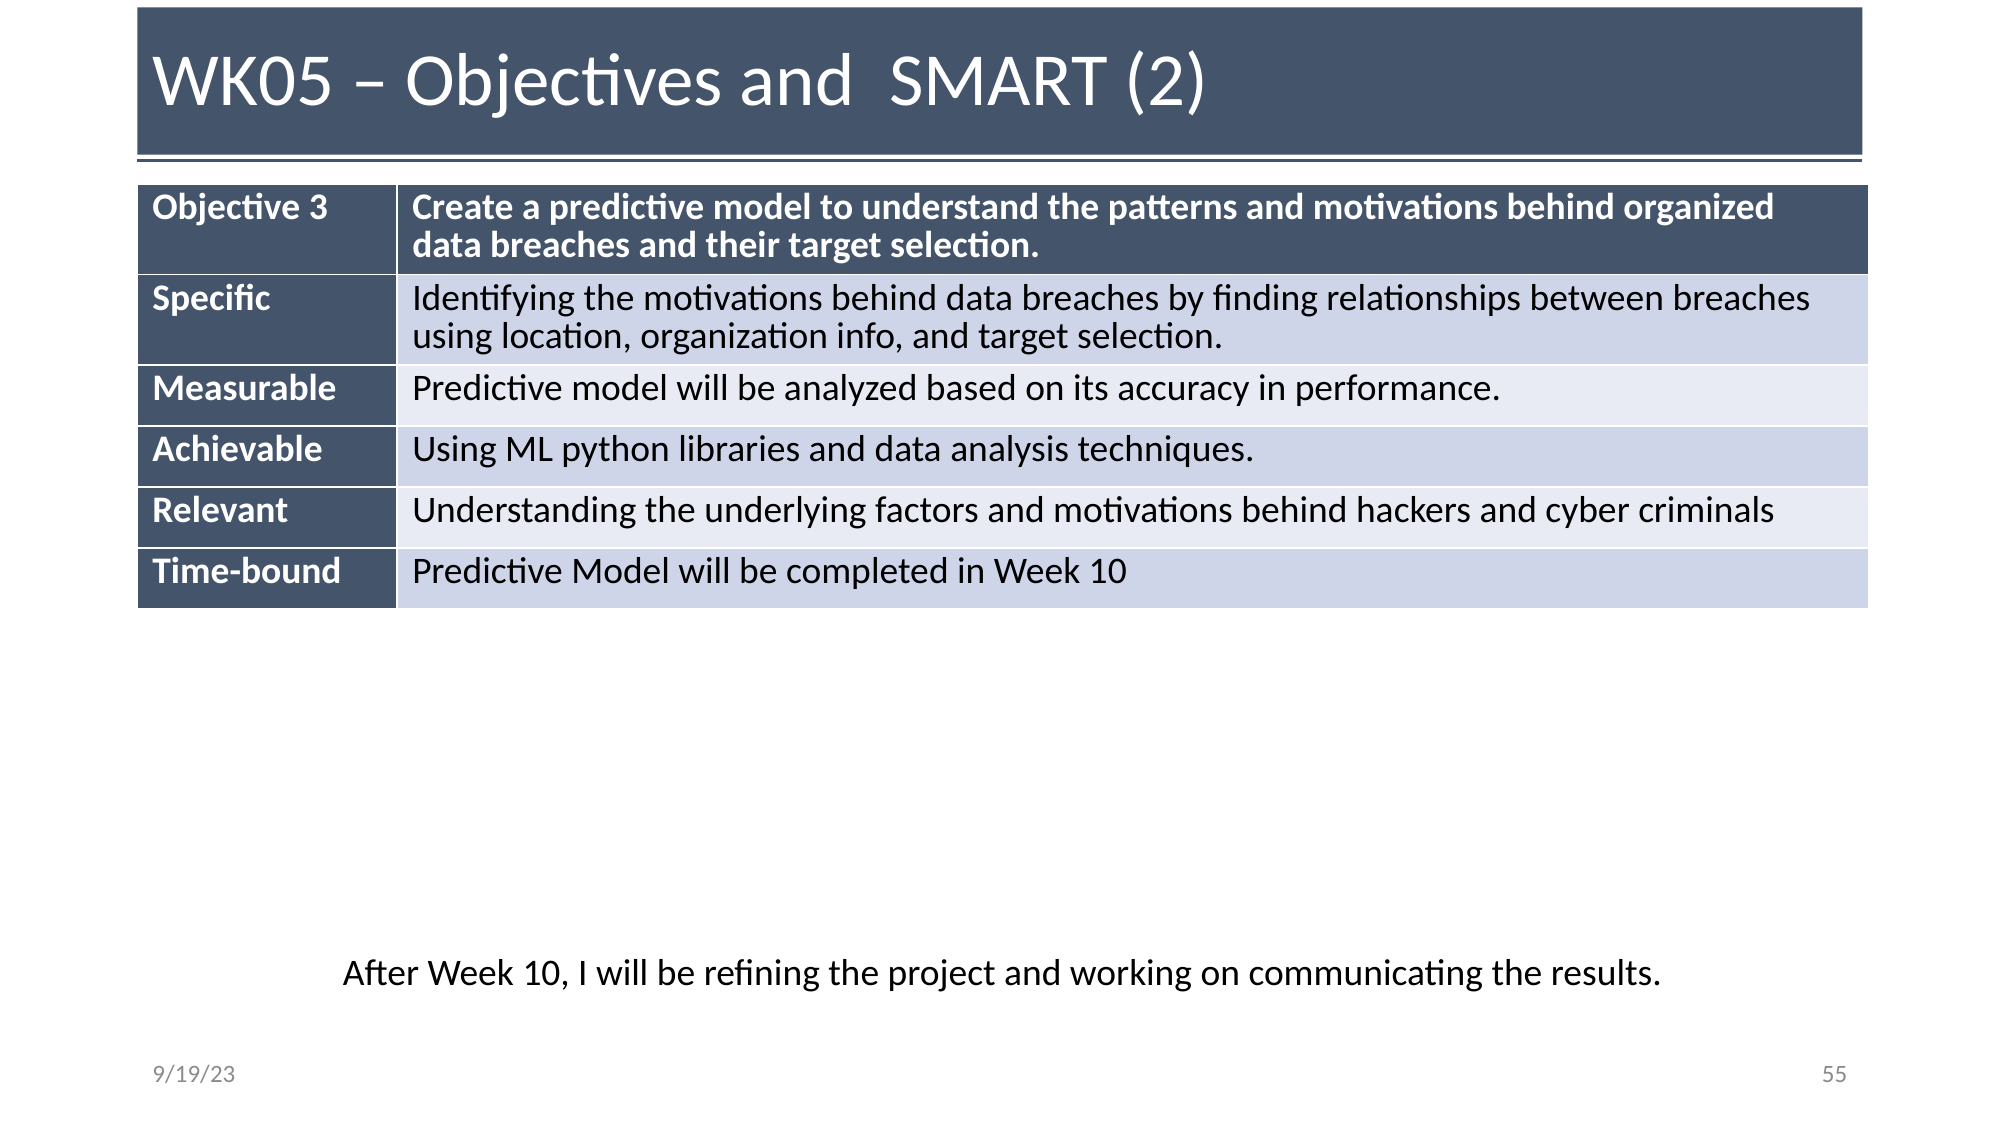

# WK05 – Objectives and  SMART (2)

| Objective 3 | Create a predictive model to understand the patterns and motivations behind organized data breaches and their target selection. |
| --- | --- |
| Specific | Identifying the motivations behind data breaches by finding relationships between breaches using location, organization info, and target selection. |
| Measurable | Predictive model will be analyzed based on its accuracy in performance. |
| Achievable | Using ML python libraries and data analysis techniques. |
| Relevant | Understanding the underlying factors and motivations behind hackers and cyber criminals |
| Time-bound | Predictive Model will be completed in Week 10 |
After Week 10, I will be refining the project and working on communicating the results.
9/19/23
55